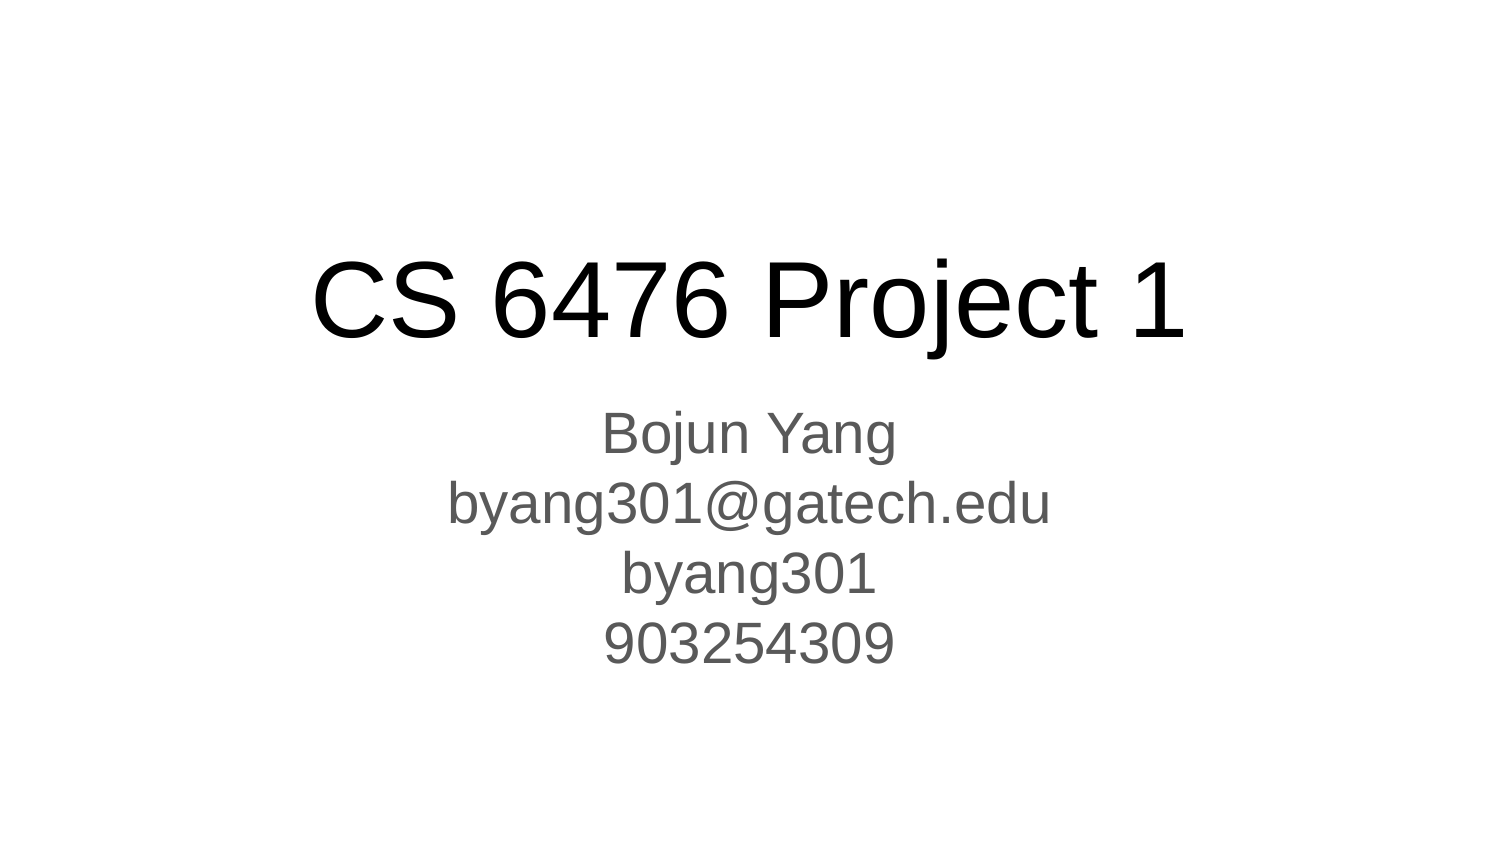

# CS 6476 Project 1
Bojun Yang
byang301@gatech.edu
byang301
903254309